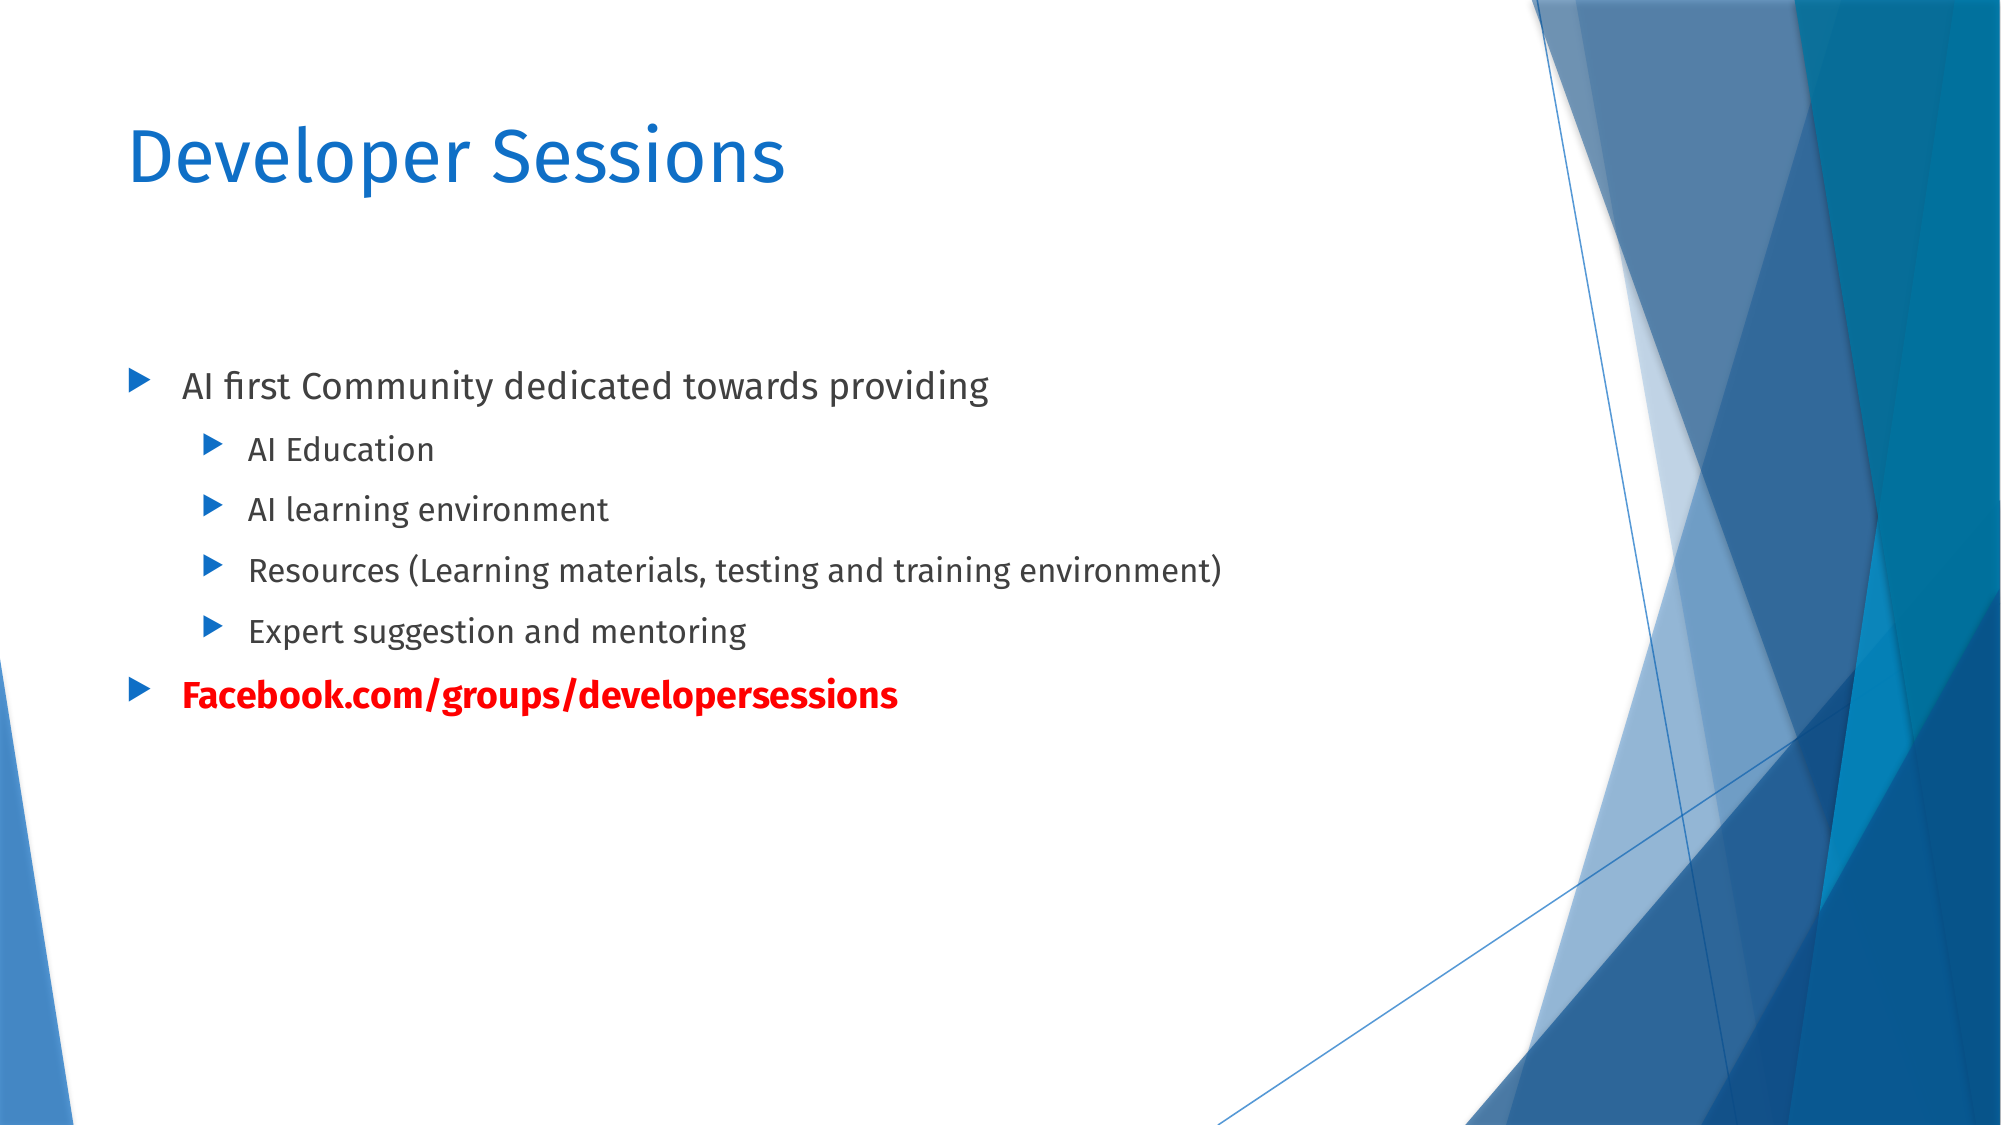

# Developer Sessions
AI first Community dedicated towards providing
AI Education
AI learning environment
Resources (Learning materials, testing and training environment)
Expert suggestion and mentoring
Facebook.com/groups/developersessions